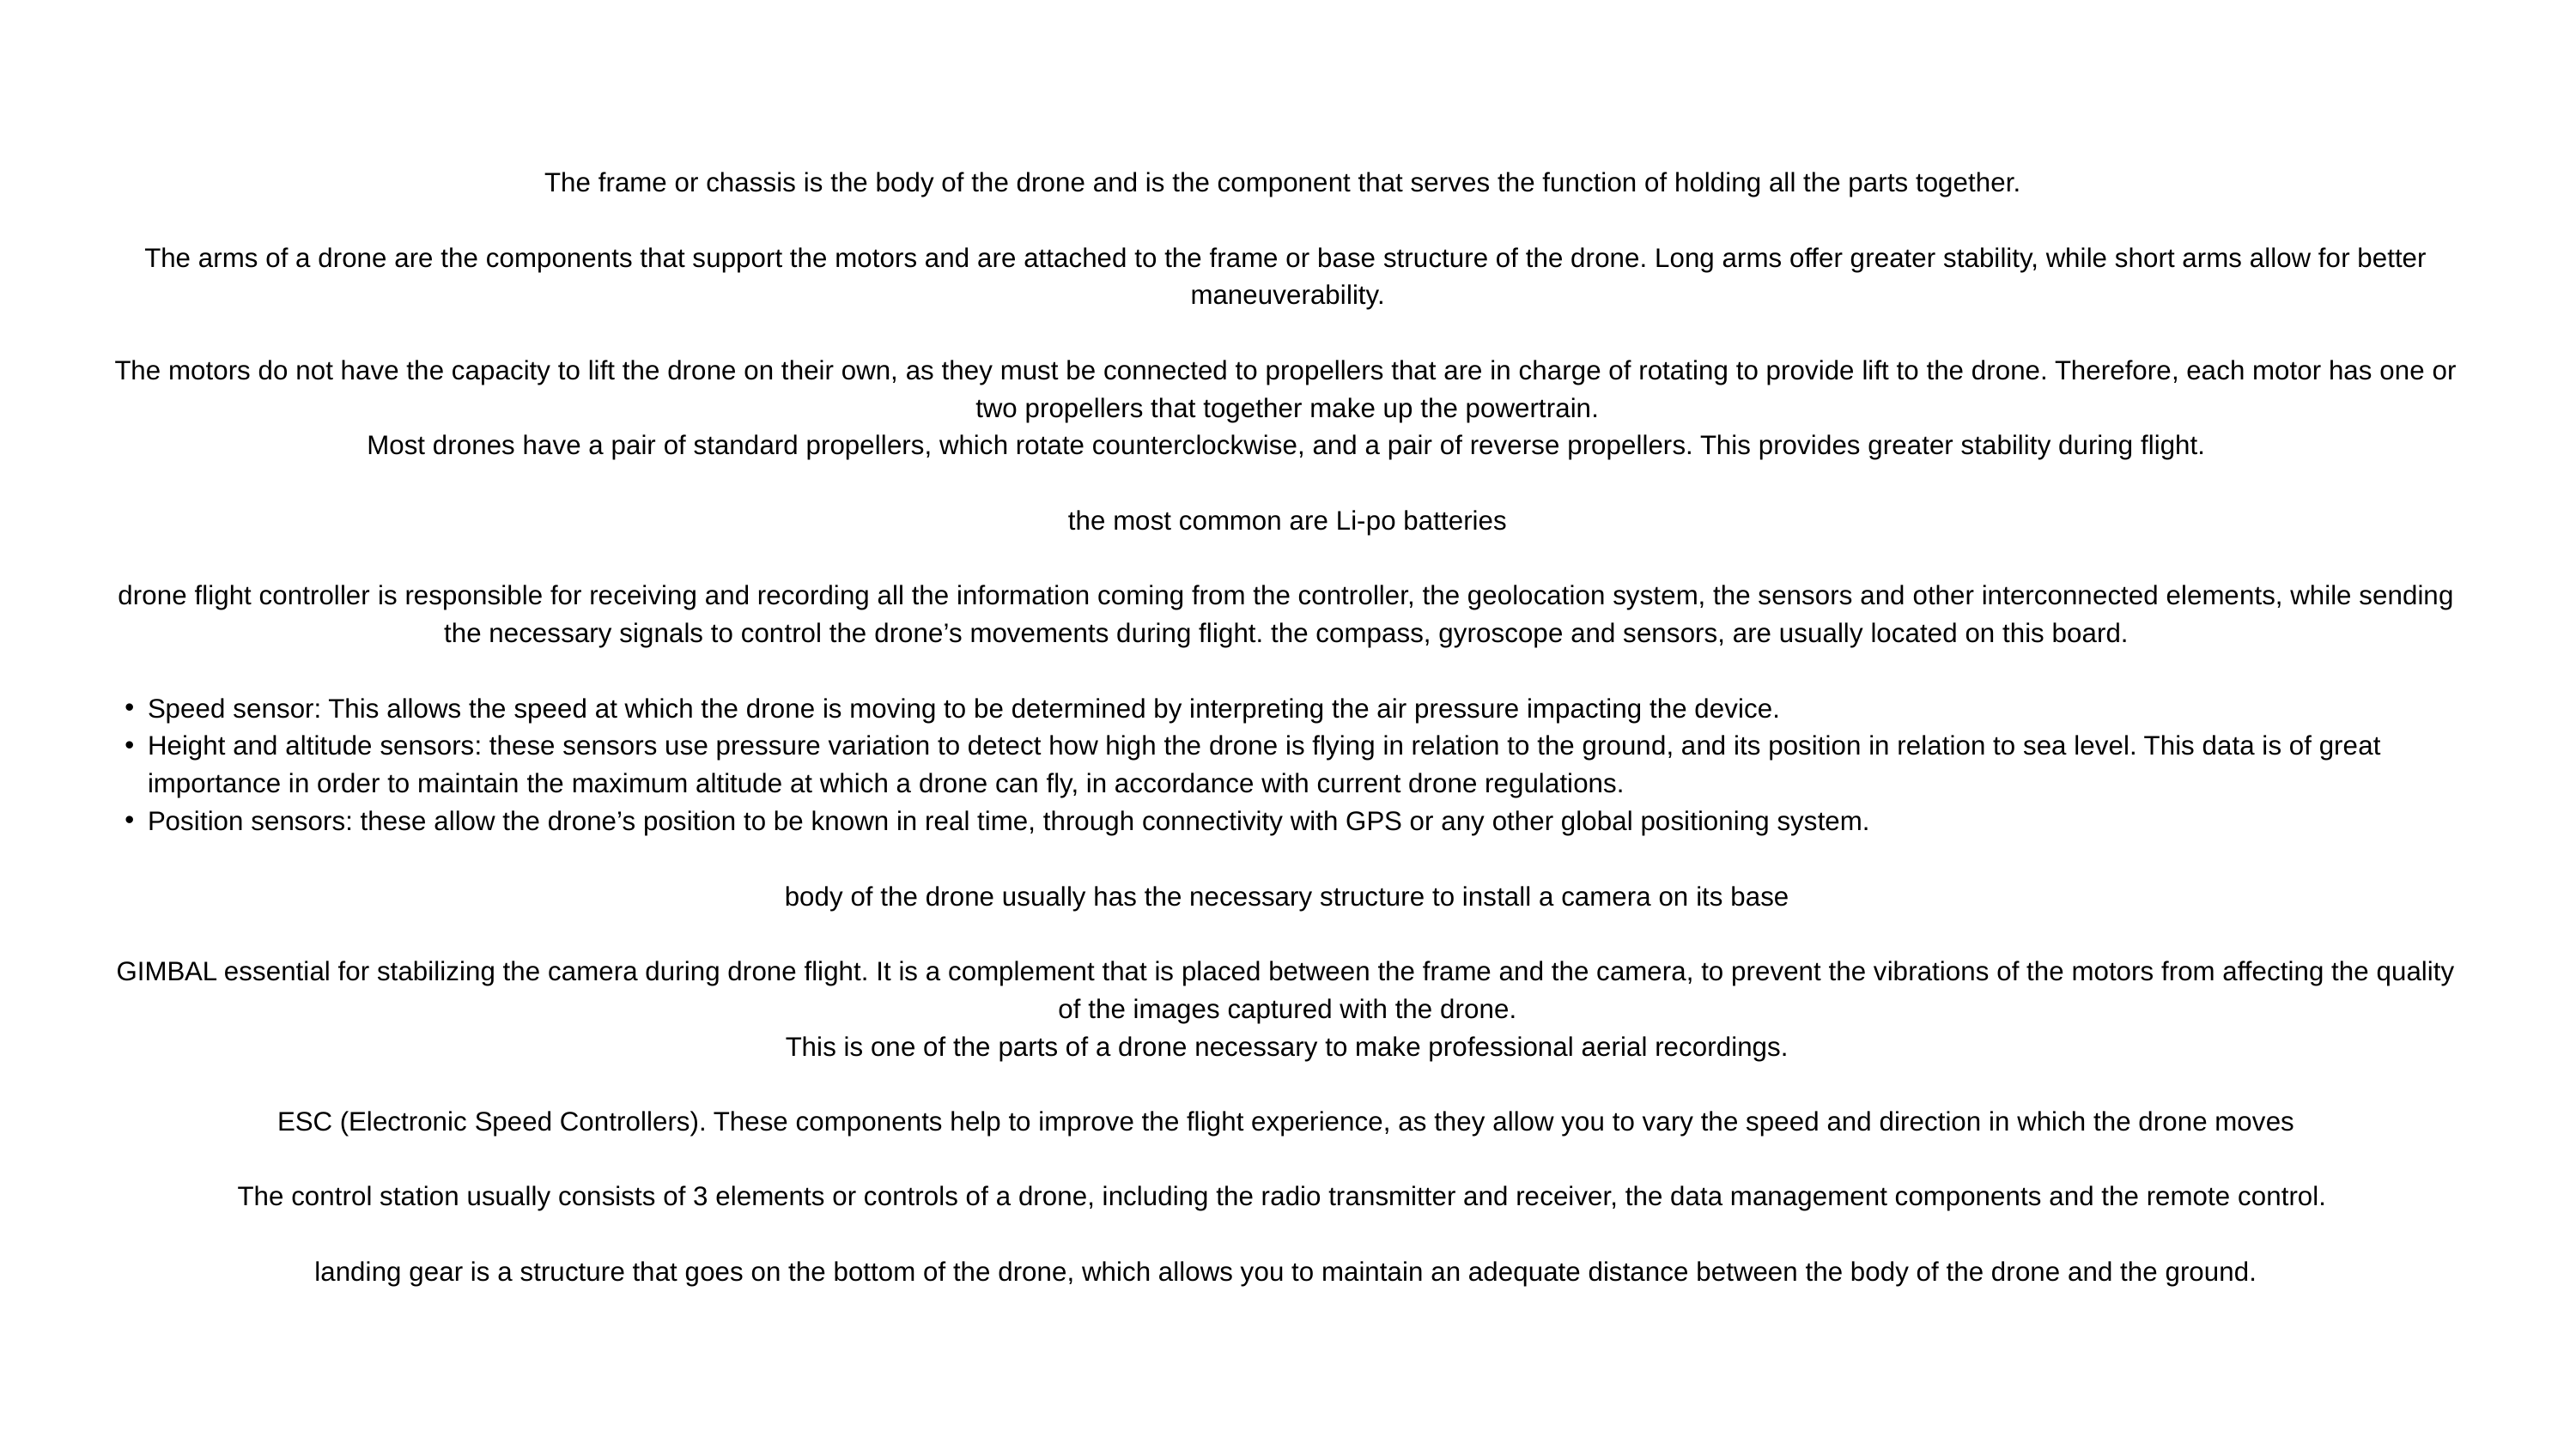

The frame or chassis is the body of the drone and is the component that serves the function of holding all the parts together.

The arms of a drone are the components that support the motors and are attached to the frame or base structure of the drone. Long arms offer greater stability, while short arms allow for better maneuverability.

The motors do not have the capacity to lift the drone on their own, as they must be connected to propellers that are in charge of rotating to provide lift to the drone. Therefore, each motor has one or two propellers that together make up the powertrain.
Most drones have a pair of standard propellers, which rotate counterclockwise, and a pair of reverse propellers. This provides greater stability during flight.

the most common are Li-po batteries

drone flight controller is responsible for receiving and recording all the information coming from the controller, the geolocation system, the sensors and other interconnected elements, while sending the necessary signals to control the drone’s movements during flight. the compass, gyroscope and sensors, are usually located on this board.

Speed sensor: This allows the speed at which the drone is moving to be determined by interpreting the air pressure impacting the device.
Height and altitude sensors: these sensors use pressure variation to detect how high the drone is flying in relation to the ground, and its position in relation to sea level. This data is of great importance in order to maintain the maximum altitude at which a drone can fly, in accordance with current drone regulations.
Position sensors: these allow the drone’s position to be known in real time, through connectivity with GPS or any other global positioning system.

body of the drone usually has the necessary structure to install a camera on its base

GIMBAL essential for stabilizing the camera during drone flight. It is a complement that is placed between the frame and the camera, to prevent the vibrations of the motors from affecting the quality of the images captured with the drone.
This is one of the parts of a drone necessary to make professional aerial recordings.

ESC (Electronic Speed Controllers). These components help to improve the flight experience, as they allow you to vary the speed and direction in which the drone moves

The control station usually consists of 3 elements or controls of a drone, including the radio transmitter and receiver, the data management components and the remote control.

landing gear is a structure that goes on the bottom of the drone, which allows you to maintain an adequate distance between the body of the drone and the ground.